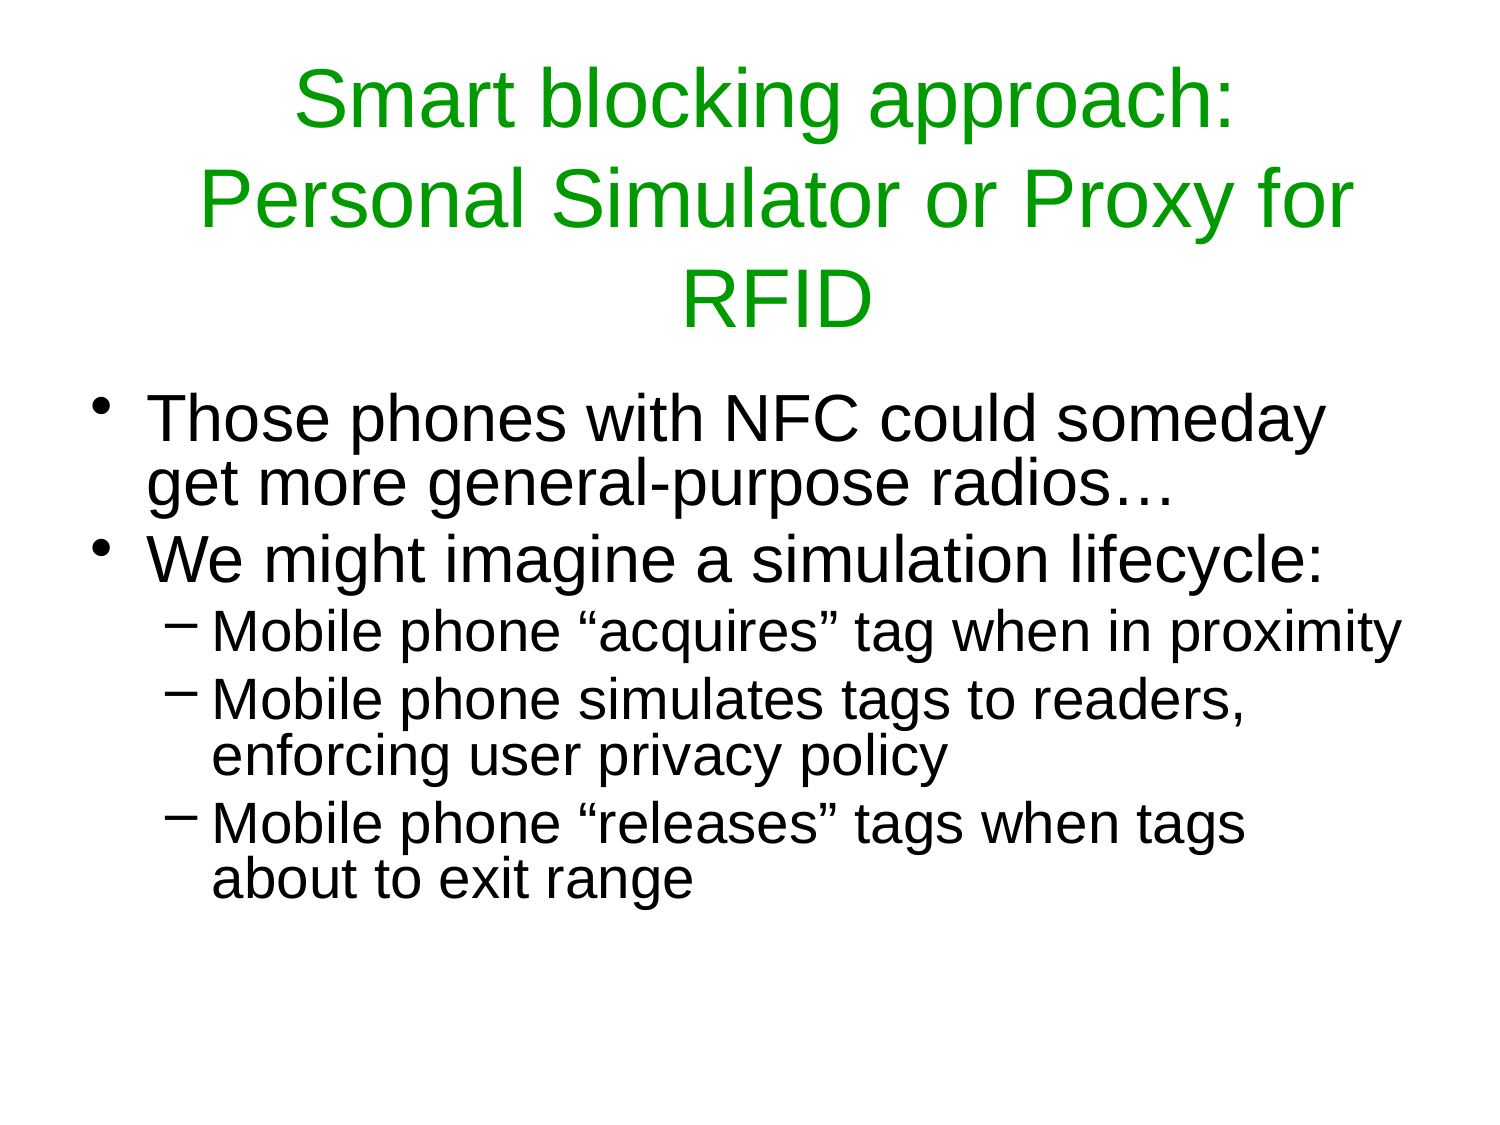

# Smart blocking approach: Personal Simulator or Proxy for RFID
Those phones with NFC could someday get more general-purpose radios…
We might imagine a simulation lifecycle:
Mobile phone “acquires” tag when in proximity
Mobile phone simulates tags to readers, enforcing user privacy policy
Mobile phone “releases” tags when tags about to exit range